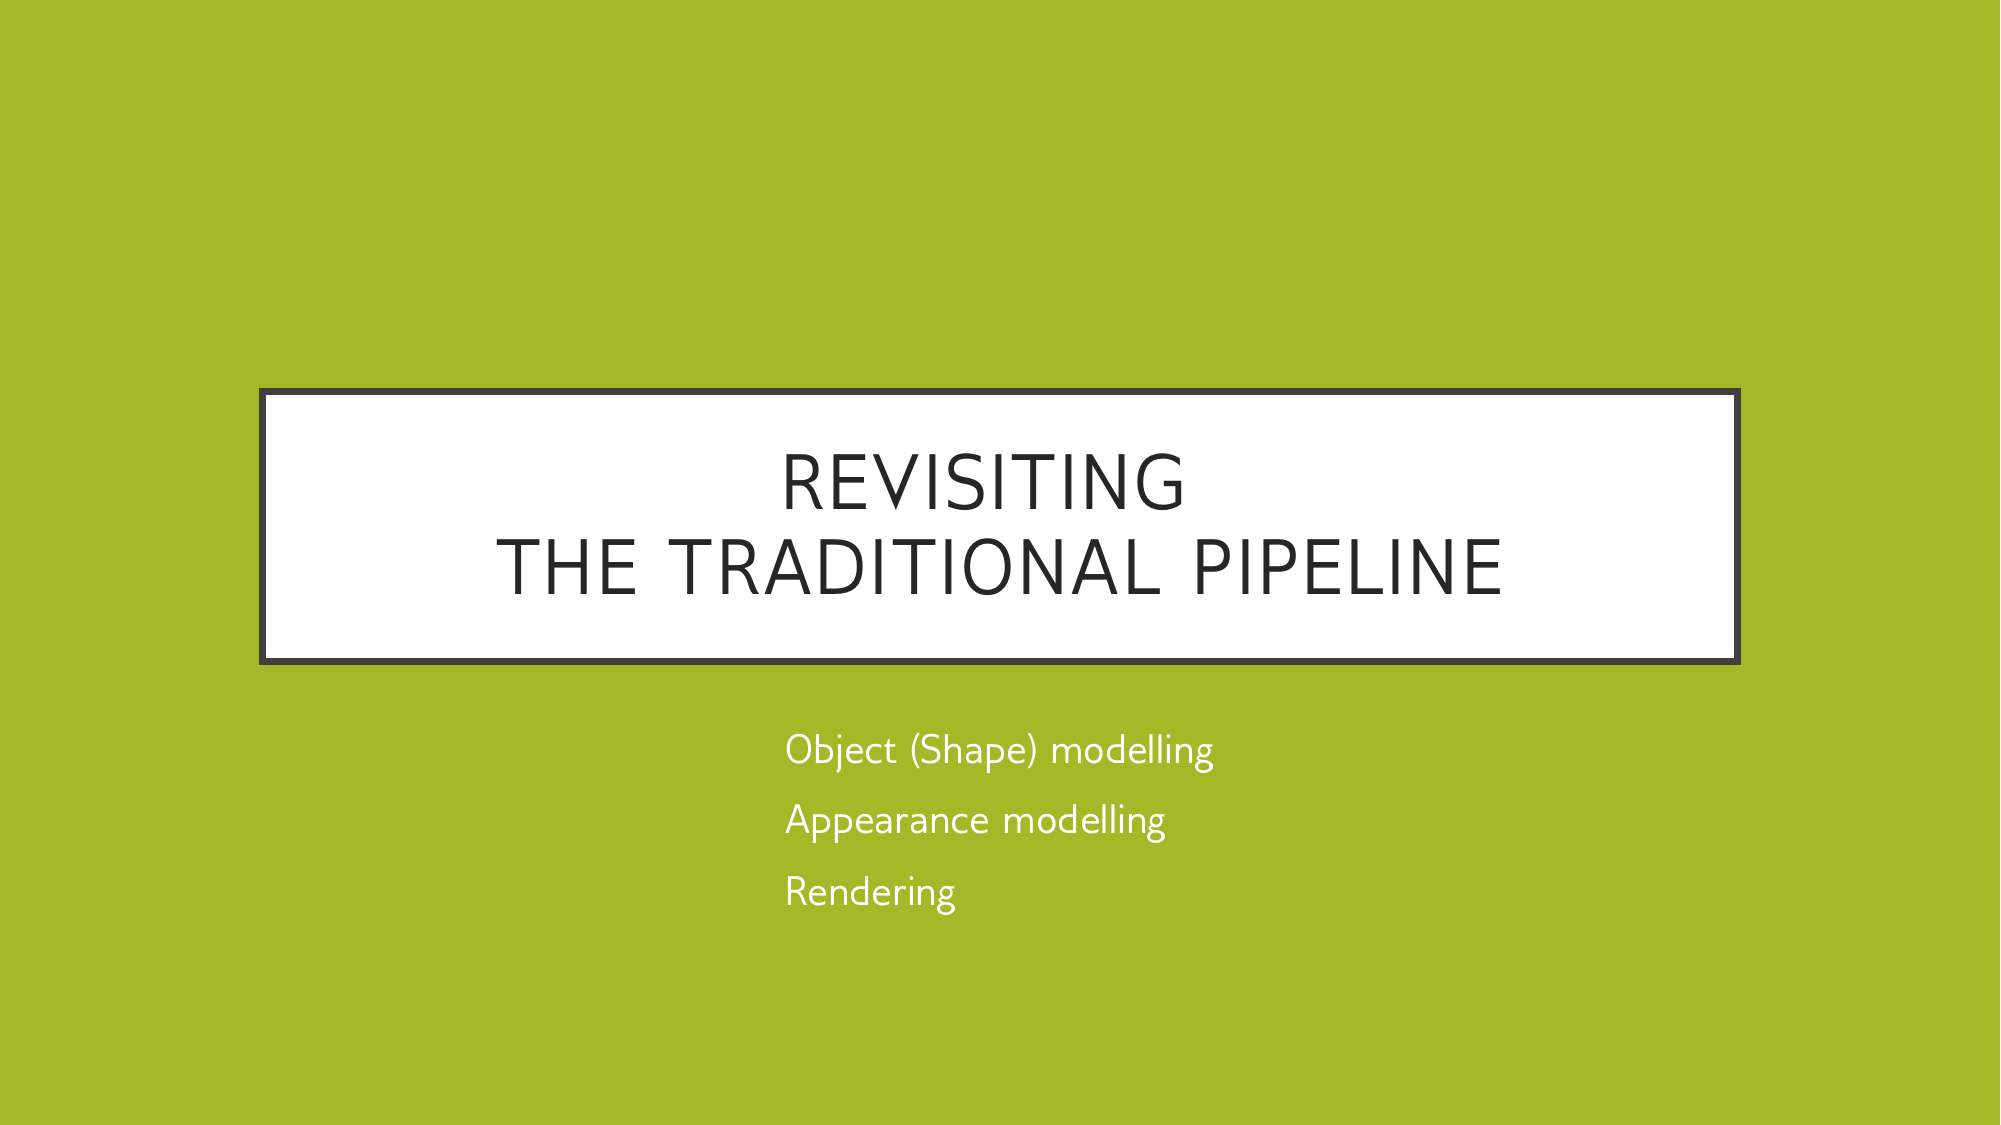

# Revisiting the traditional pipeline
Object (Shape) modelling
Appearance modelling
Rendering